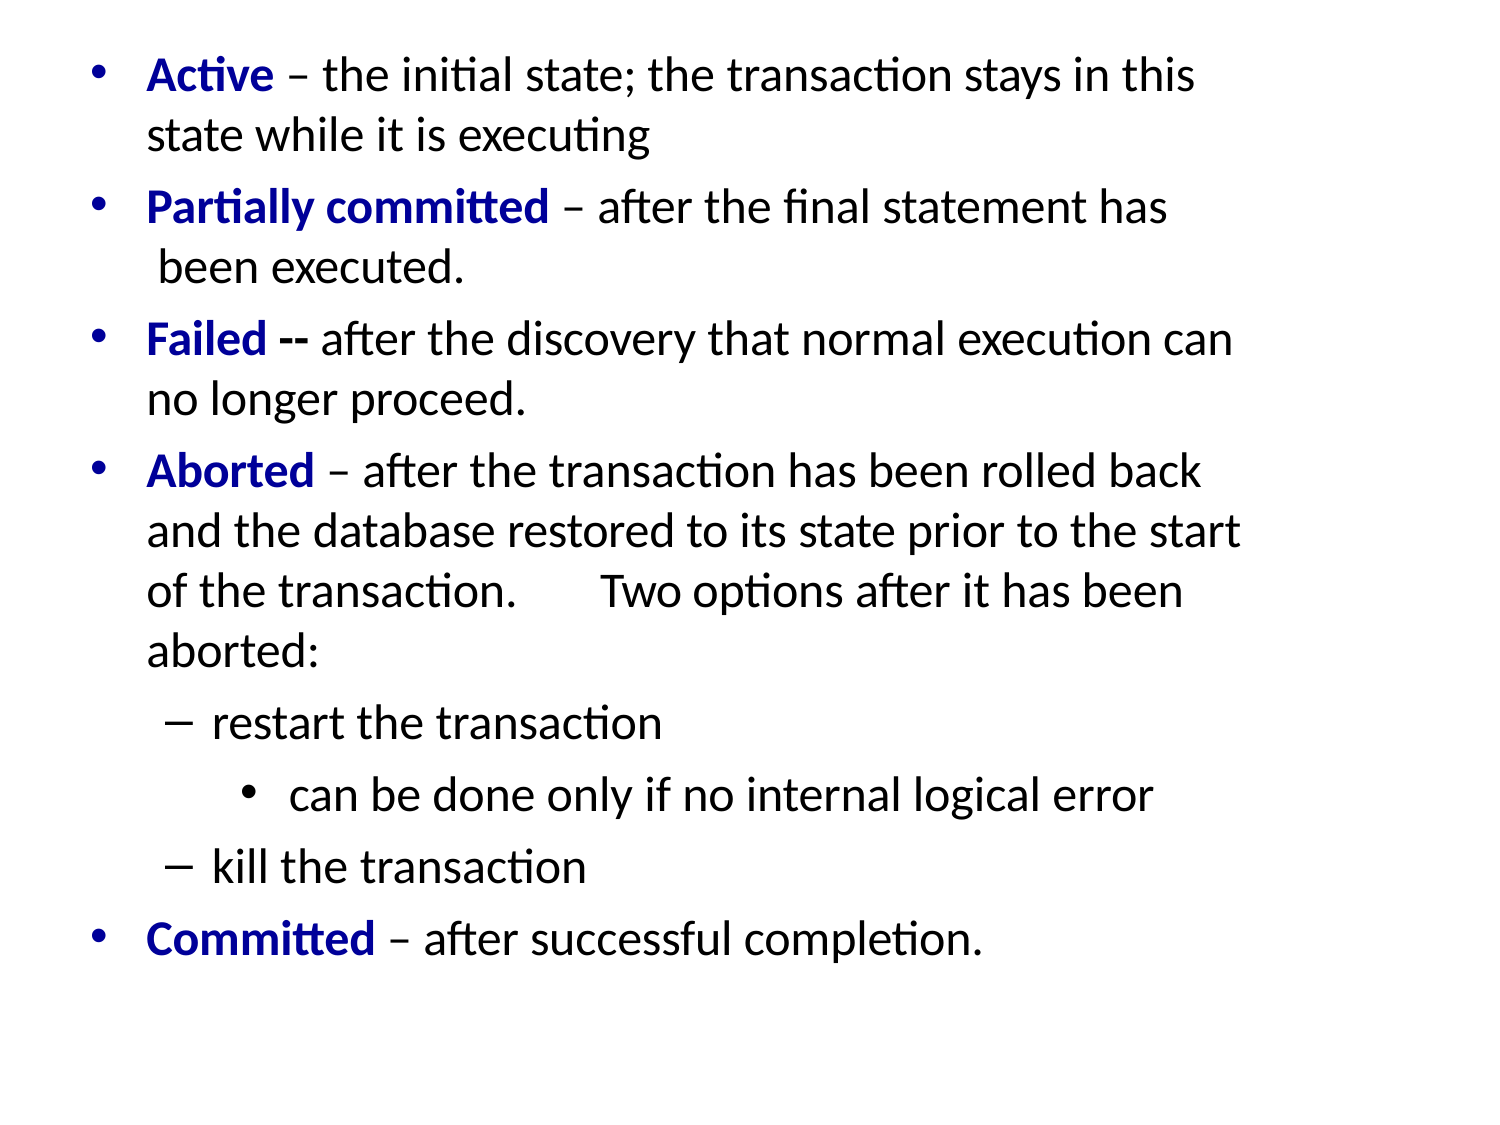

Active – the initial state; the transaction stays in this
state while it is executing
Partially committed – after the final statement has  been executed.
Failed -- after the discovery that normal execution can  no longer proceed.
Aborted – after the transaction has been rolled back  and the database restored to its state prior to the start  of the transaction.	Two options after it has been  aborted:
restart the transaction
can be done only if no internal logical error
kill the transaction
Committed – after successful completion.